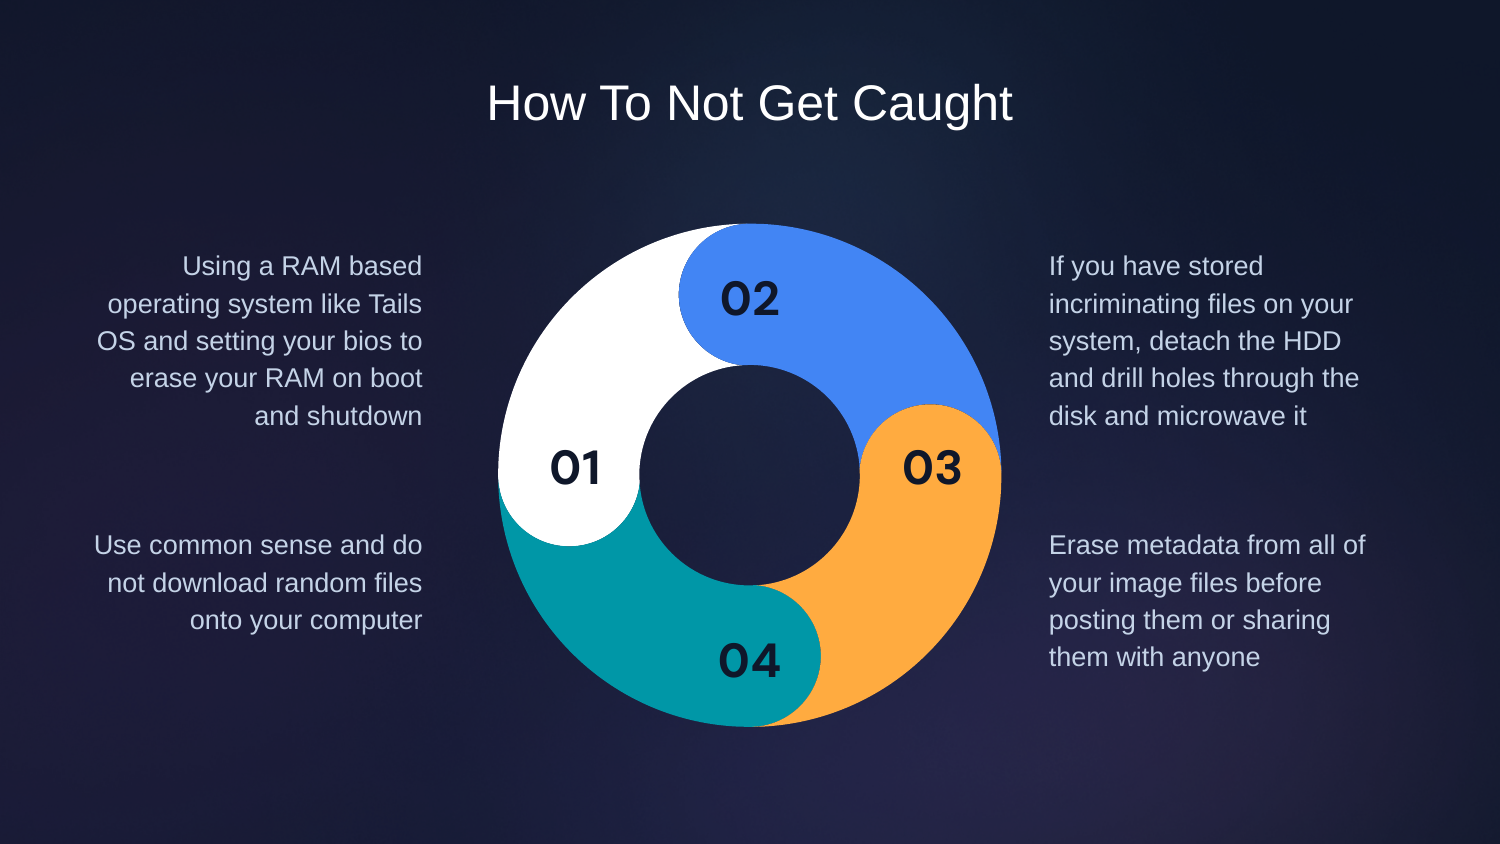

# How To Not Get Caught
Using a RAM based operating system like Tails OS and setting your bios to erase your RAM on boot and shutdown
If you have stored incriminating files on your system, detach the HDD and drill holes through the disk and microwave it
Use common sense and do not download random files onto your computer
Erase metadata from all of your image files before posting them or sharing them with anyone